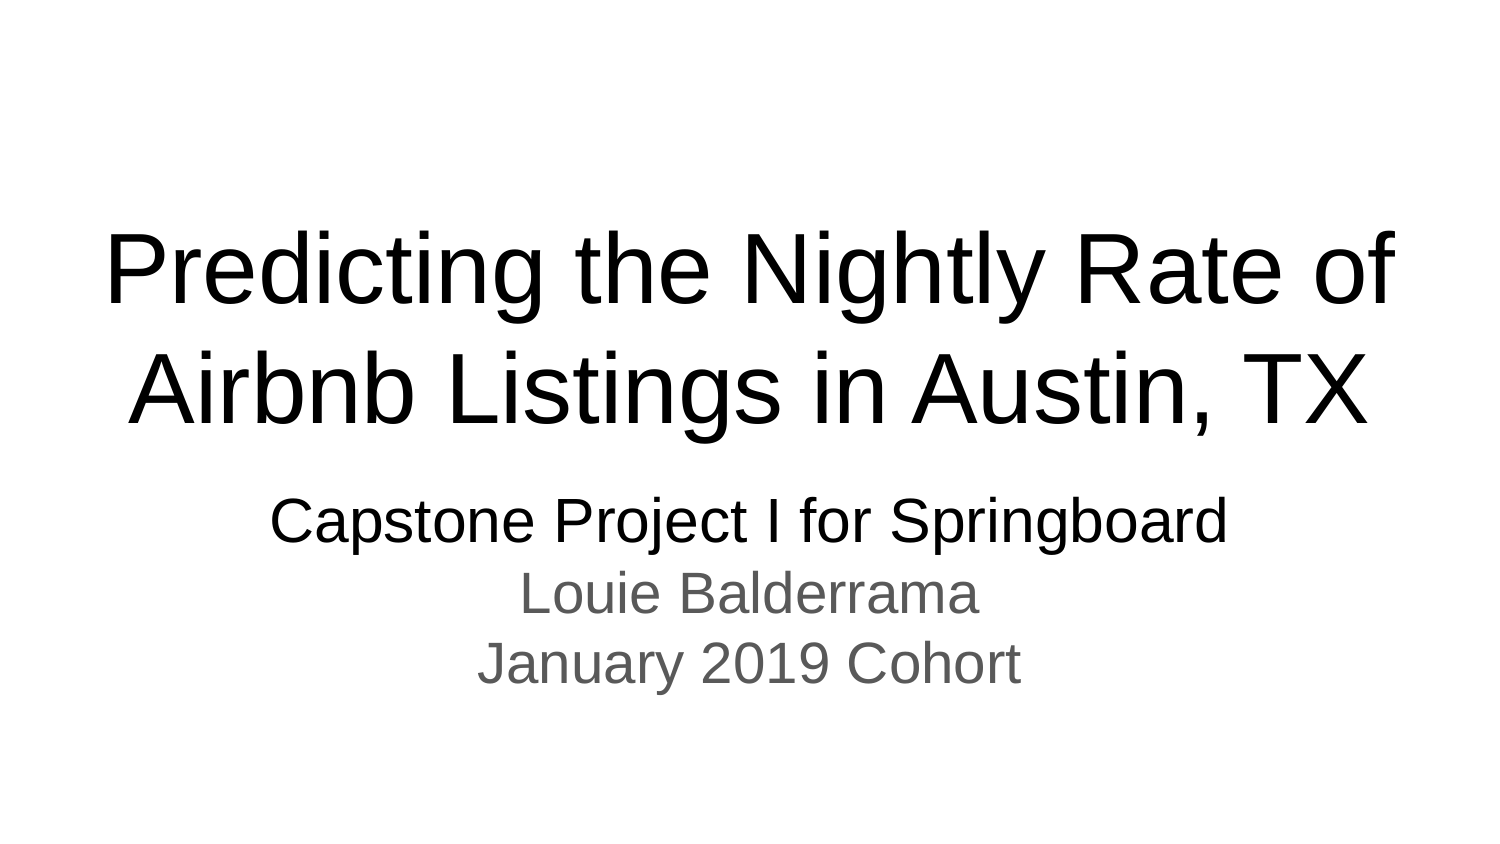

# Predicting the Nightly Rate of Airbnb Listings in Austin, TX
Capstone Project I for Springboard
Louie Balderrama
January 2019 Cohort